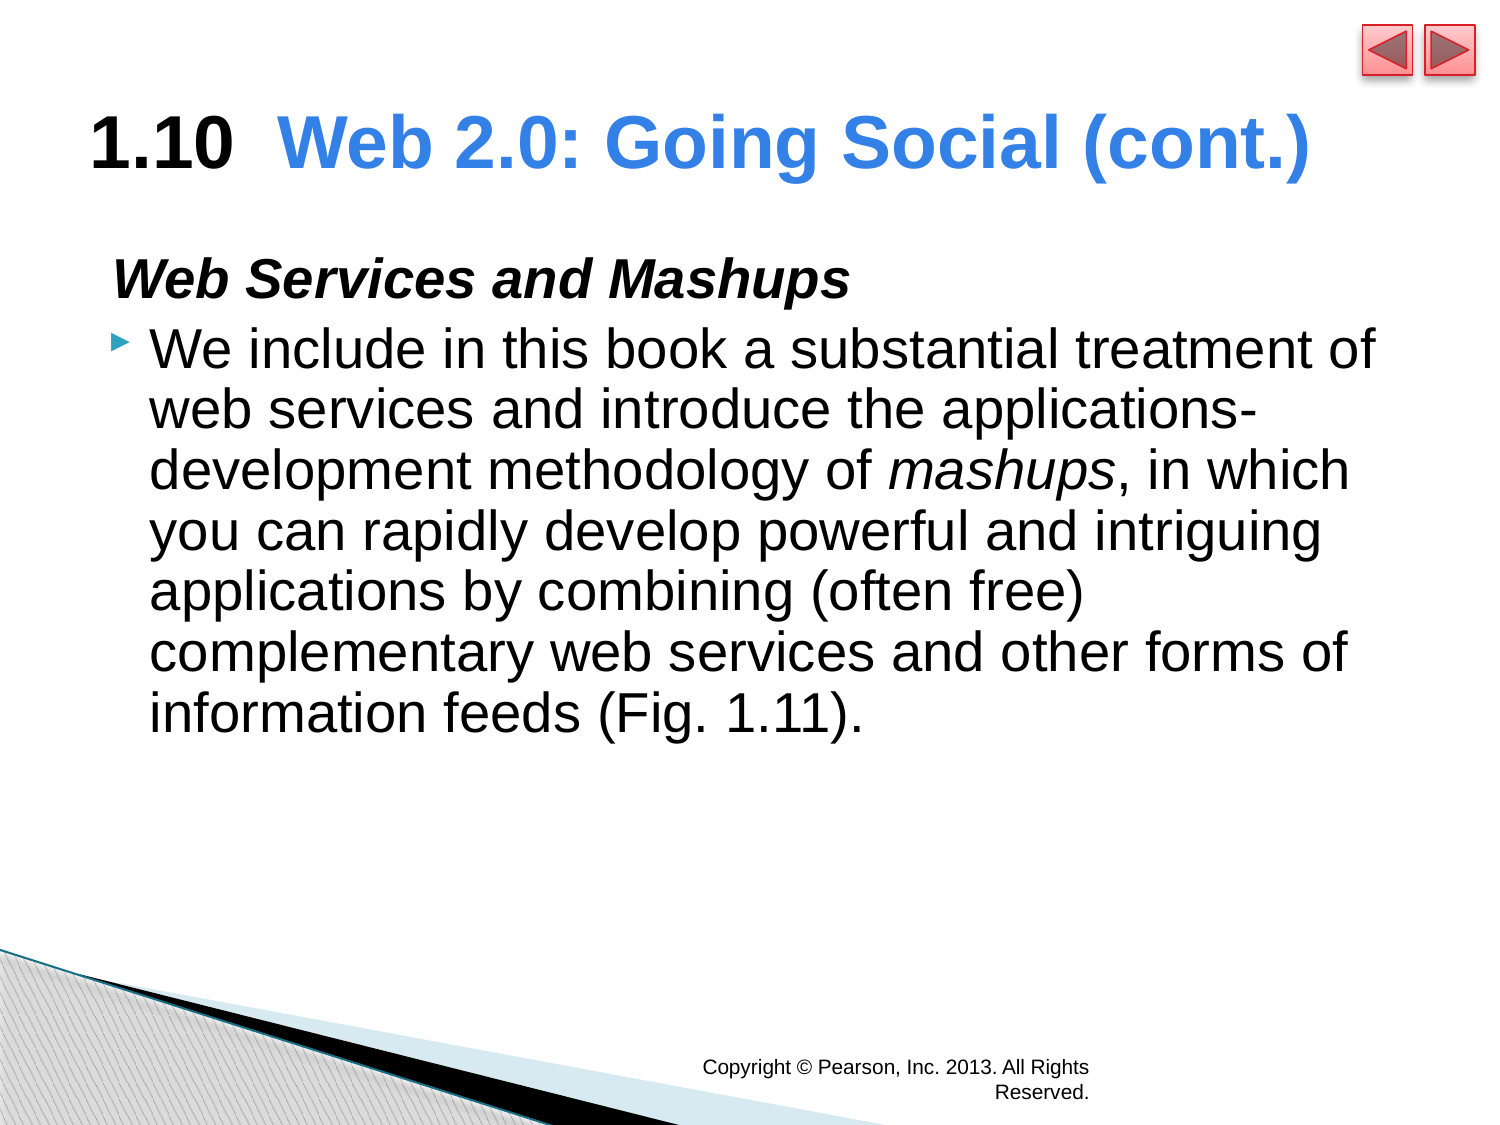

# 1.10  Web 2.0: Going Social (cont.)
Web Services and Mashups
We include in this book a substantial treatment of web services and introduce the applications-development methodology of mashups, in which you can rapidly develop powerful and intriguing applications by combining (often free) complementary web services and other forms of information feeds (Fig. 1.11).
Copyright © Pearson, Inc. 2013. All Rights Reserved.